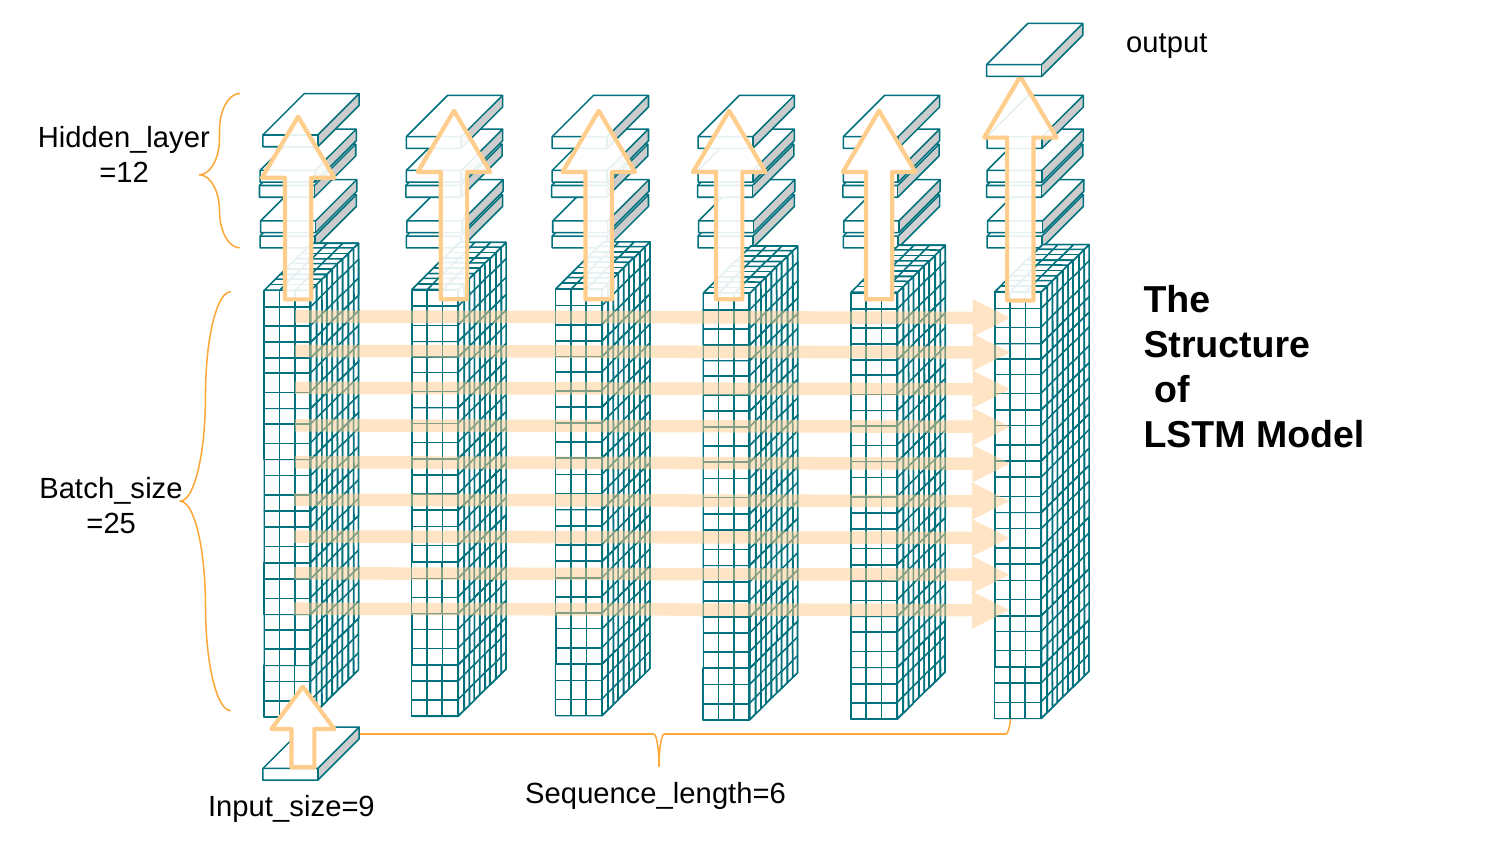

output

Hidden_layer
=12

The
Structure
 of
LSTM Model

Batch_size=25

Sequence_length=6
Input_size=9